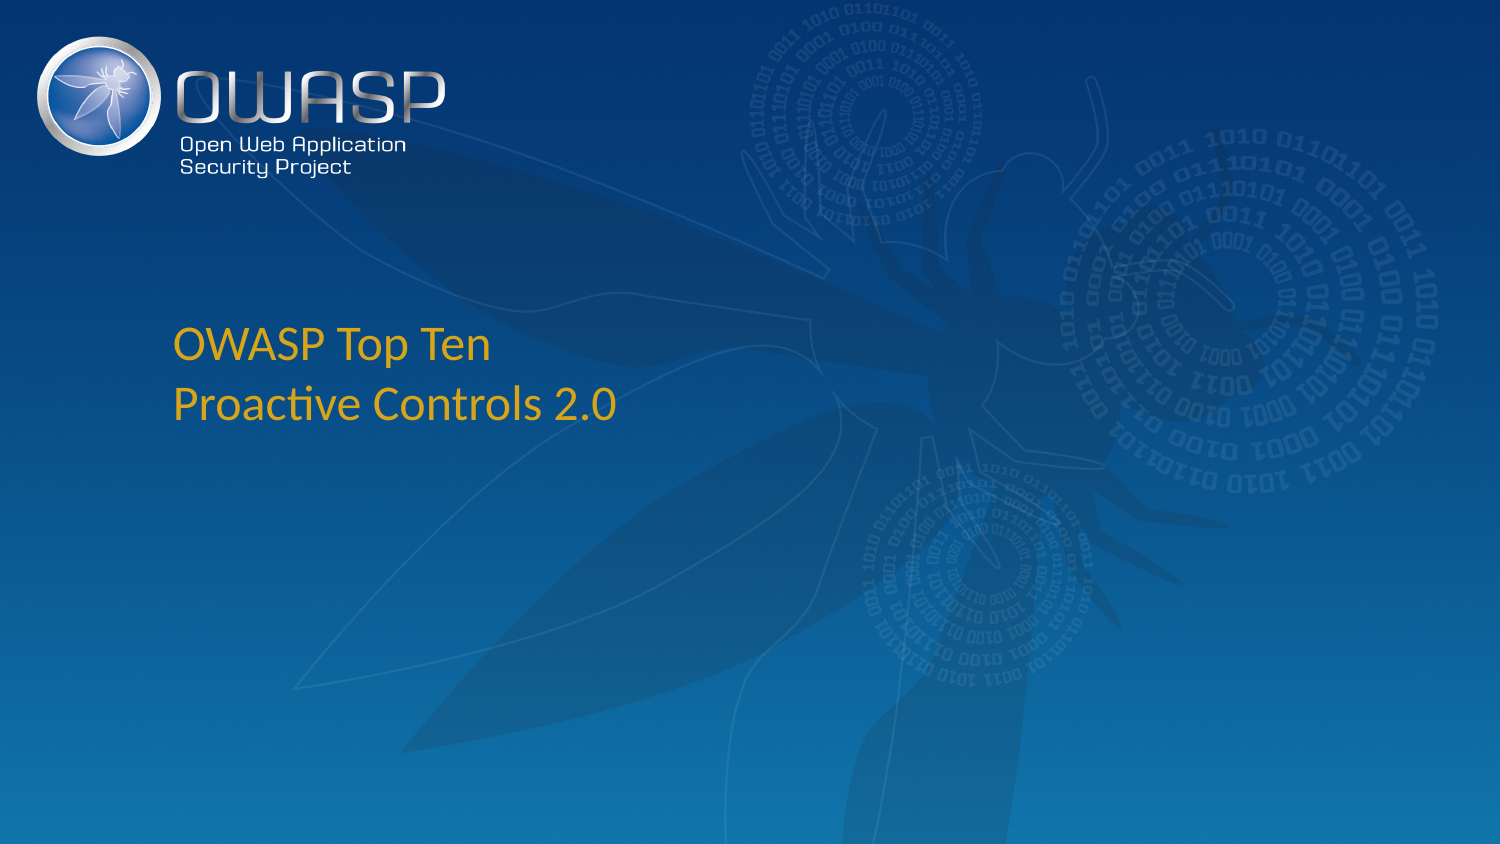

# OWASP Top Ten Proactive Controls 2.0